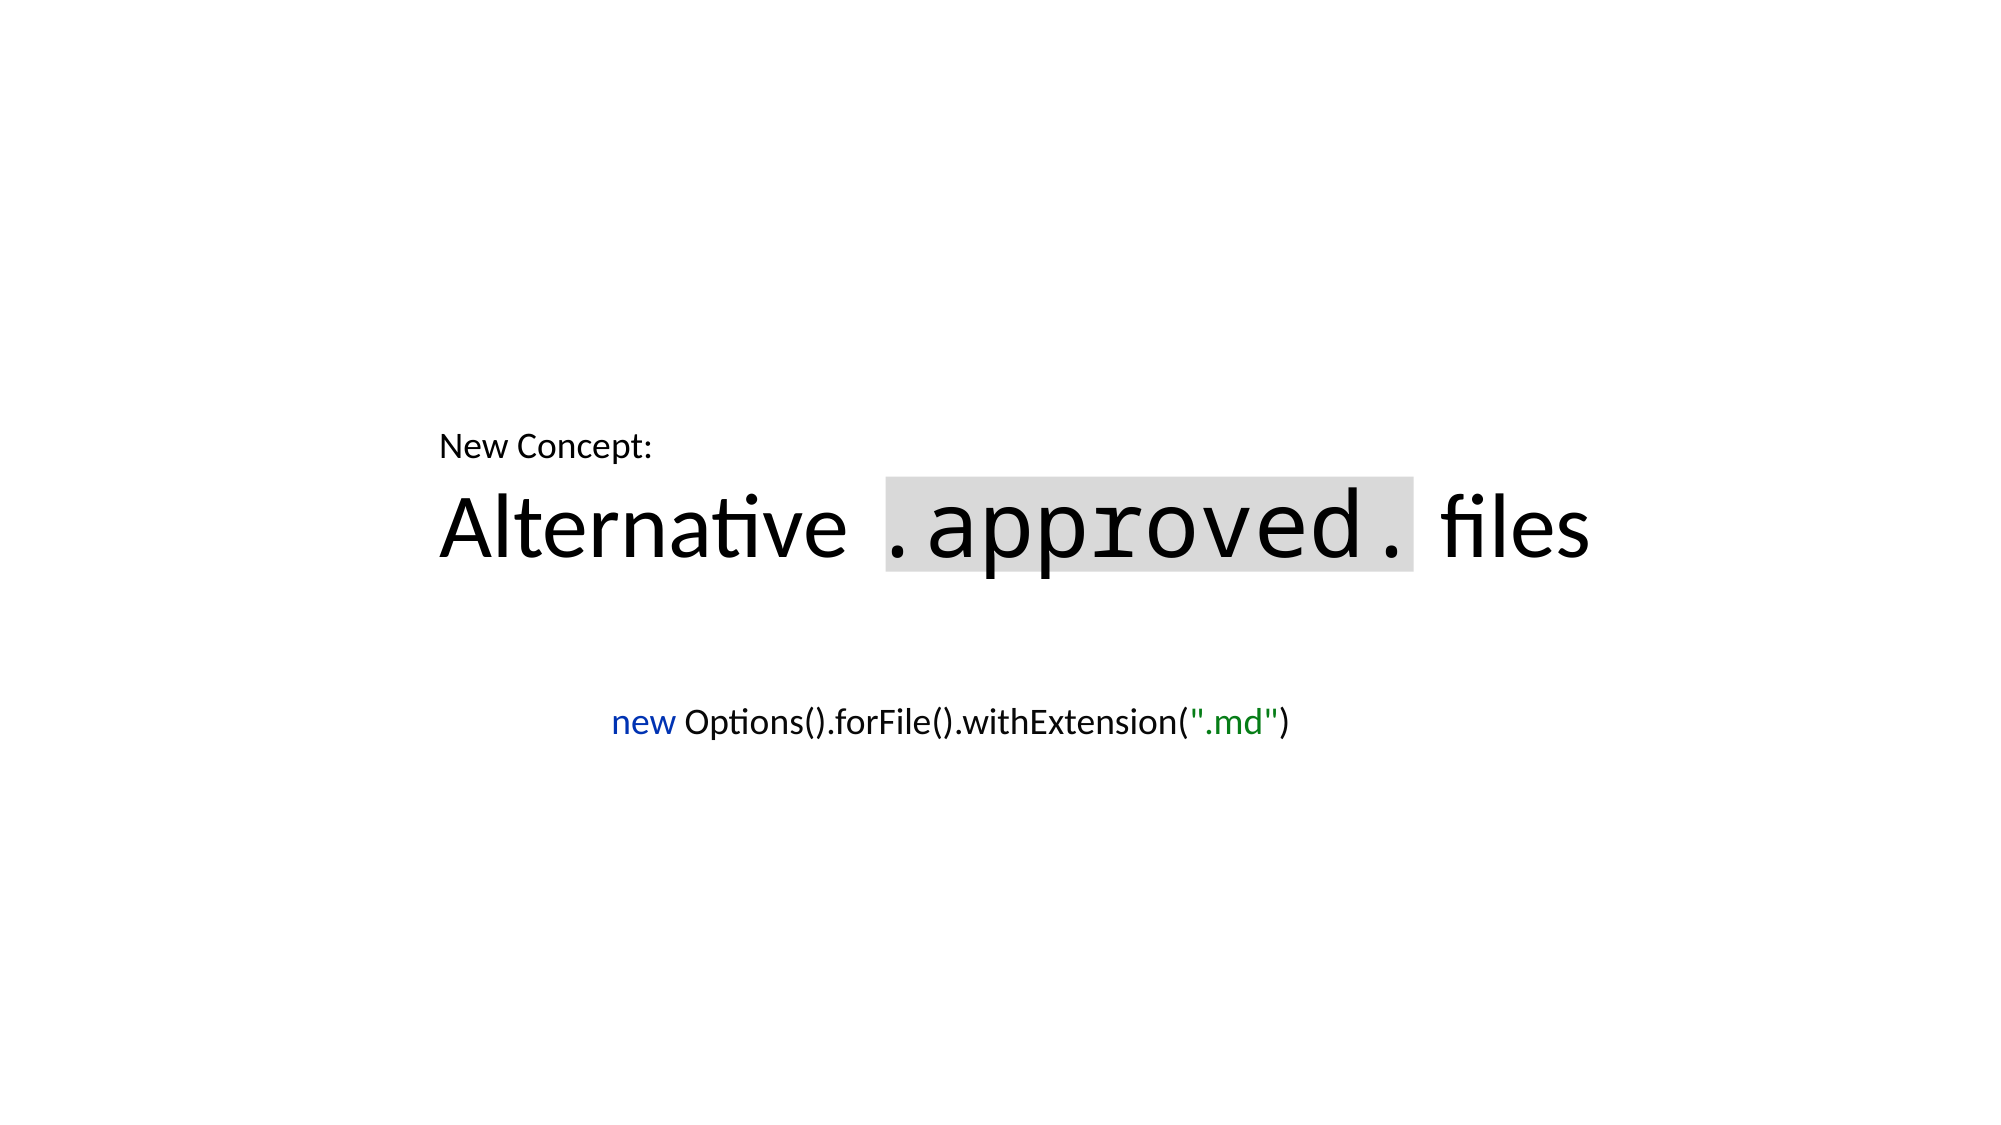

New Concept:
Alternative .approved. files

new Options().forFile().withExtension(".md")